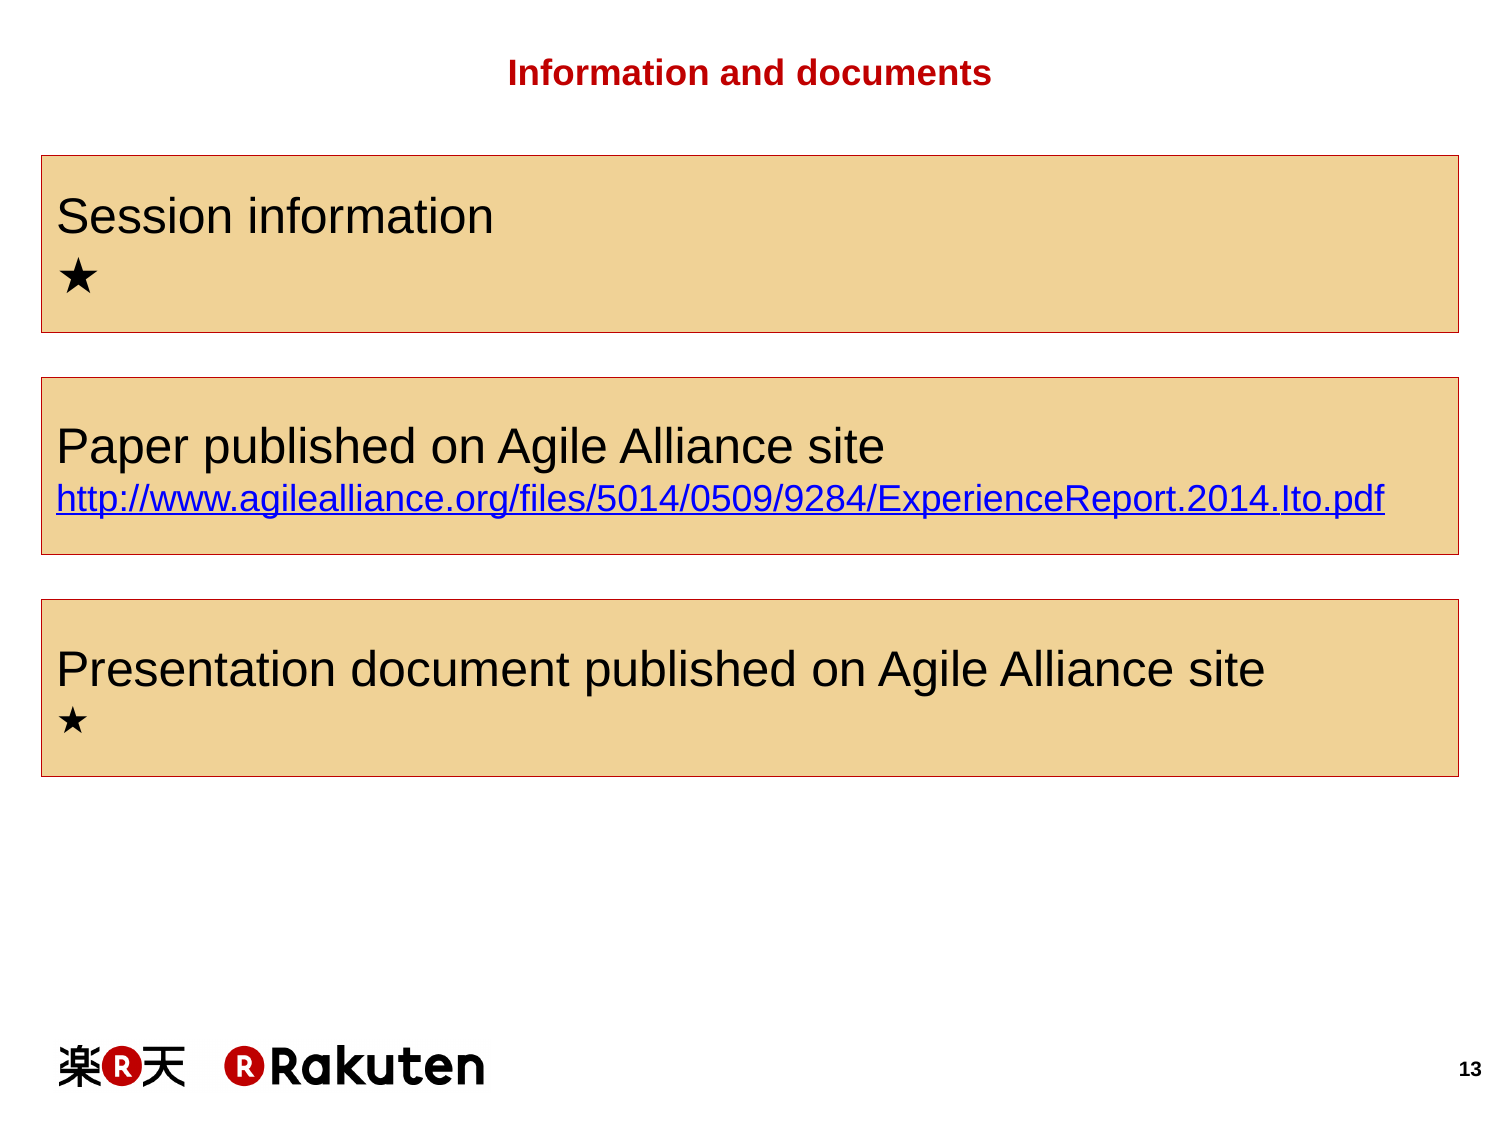

# Information and documents
Session information
★
Paper published on Agile Alliance site
http://www.agilealliance.org/files/5014/0509/9284/ExperienceReport.2014.Ito.pdf
Presentation document published on Agile Alliance site
★